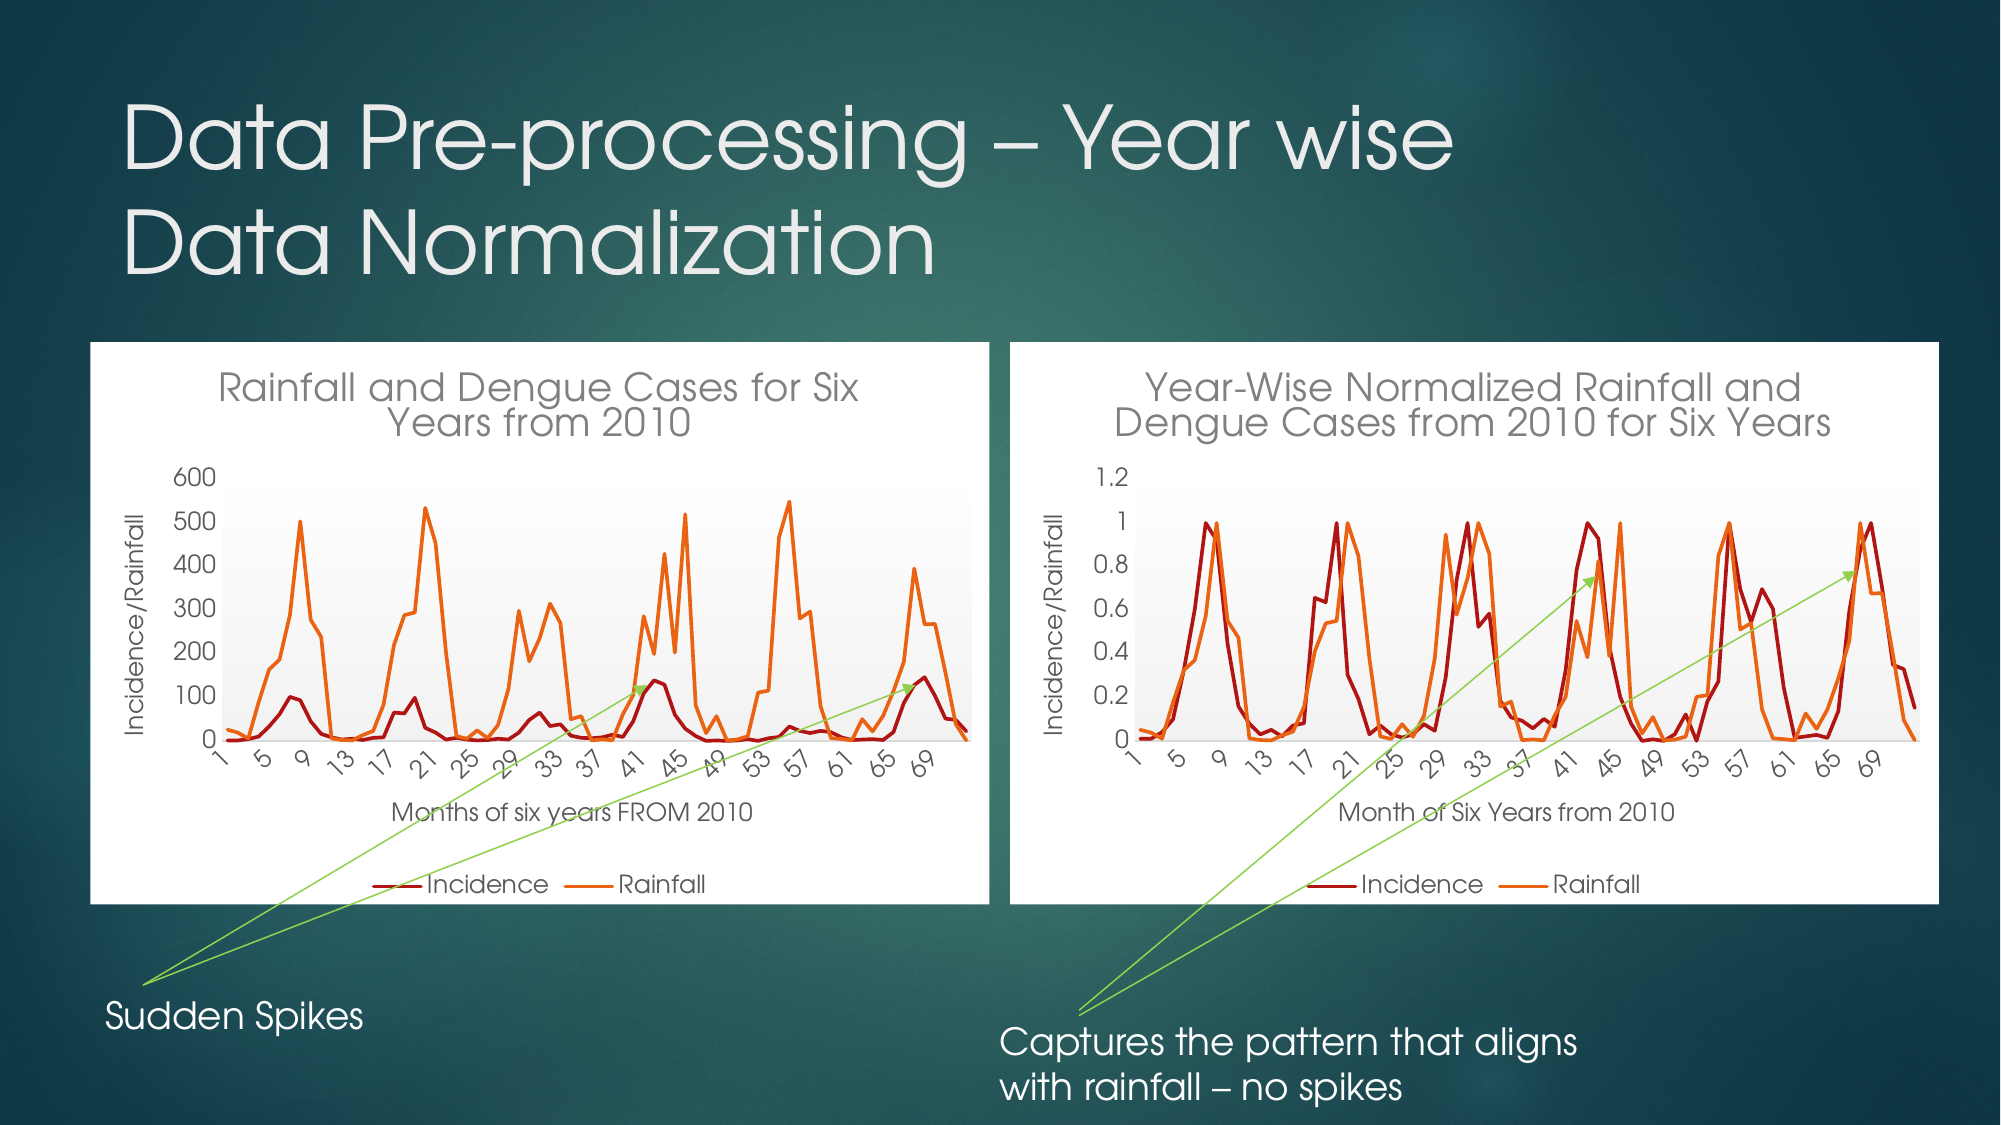

# Data Pre-processing – Year wise Data Normalization

### Chart: Rainfall and Dengue Cases for Six Years from 2010

| Category | Incidence | Rainfall |
|---|---|---|

### Chart: Year-Wise Normalized Rainfall and Dengue Cases from 2010 for Six Years

| Category | Incidence | Rainfall |
|---|---|---|
Sudden Spikes
Captures the pattern that aligns with rainfall – no spikes